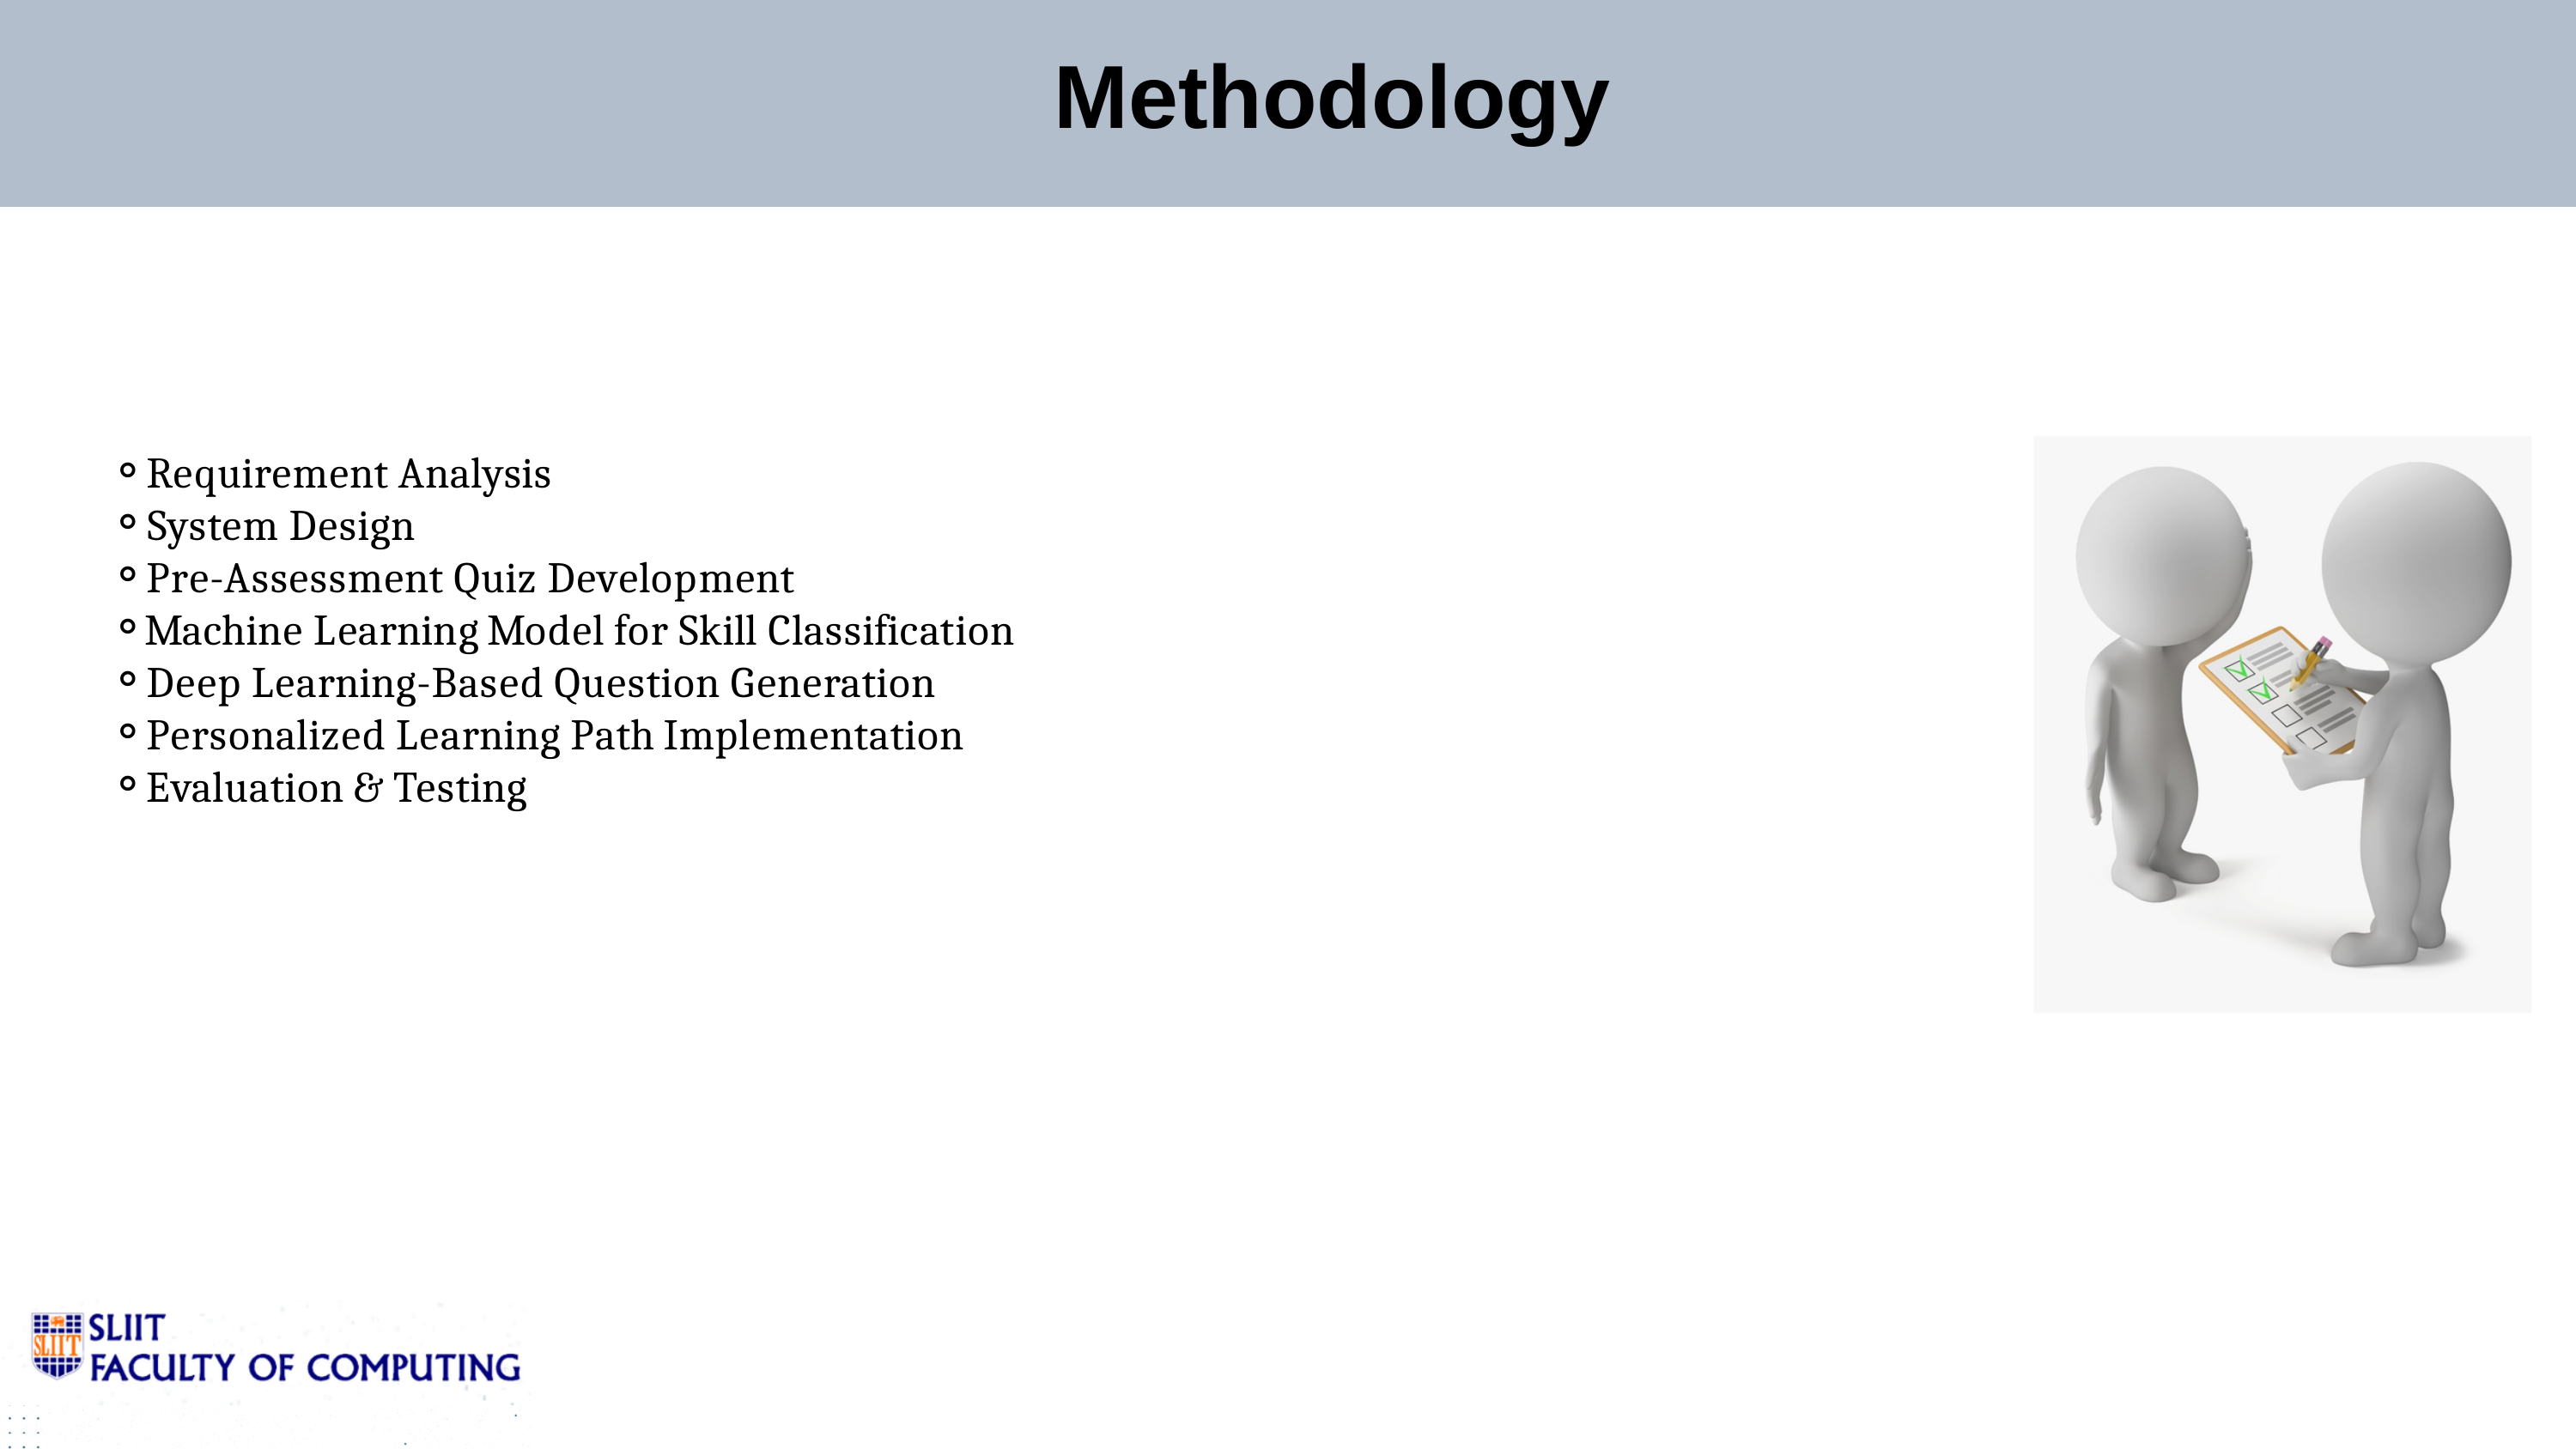

Methodology

Requirement Analysis
System Design
Pre-Assessment Quiz Development
Machine Learning Model for Skill Classification
Deep Learning-Based Question Generation
Personalized Learning Path Implementation
Evaluation & Testing